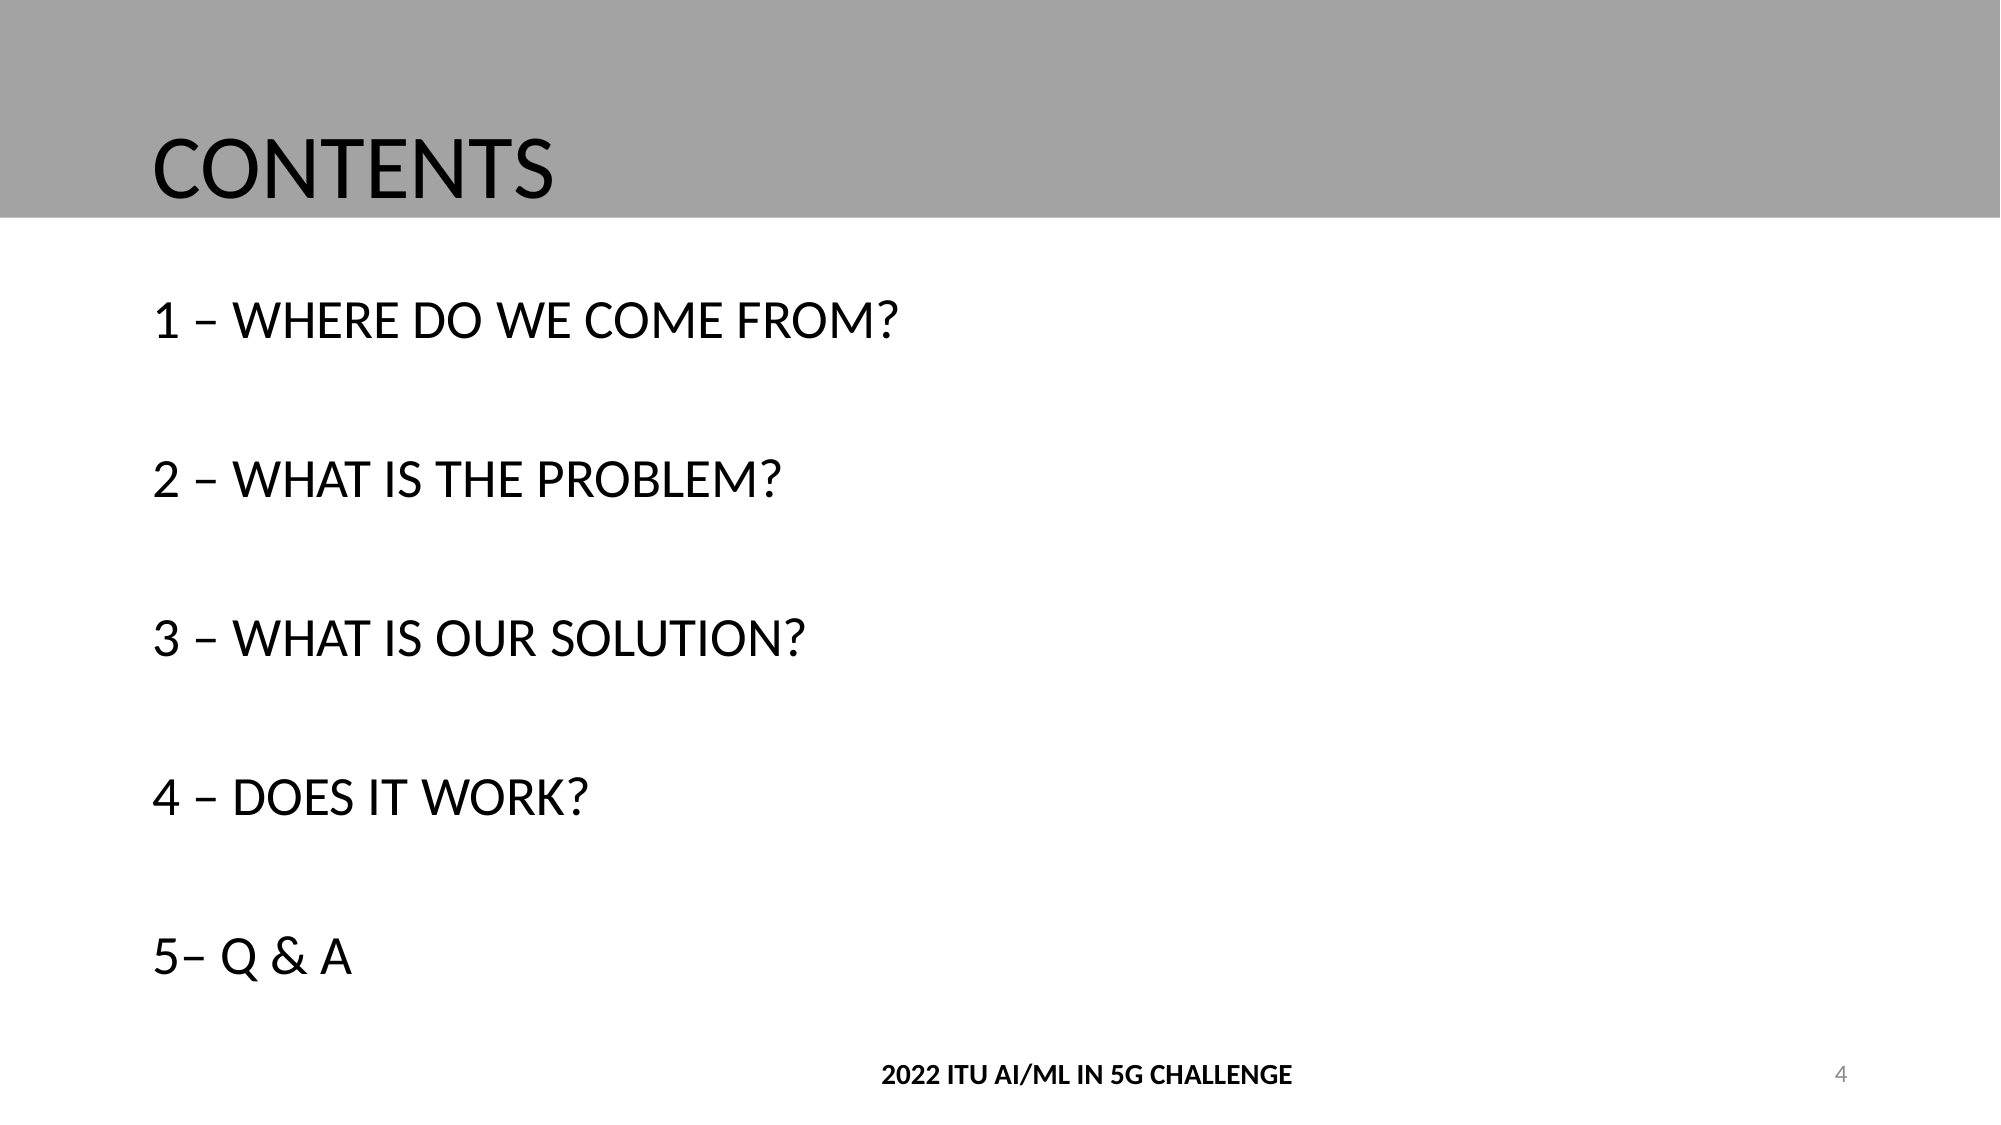

# CONTENTS
1 – WHERE DO WE COME FROM?

2 – WHAT IS THE PROBLEM?

3 – WHAT IS OUR SOLUTION?

4 – DOES IT WORK?

5– Q & A
2022 ITU AI/ML IN 5G CHALLENGE
4